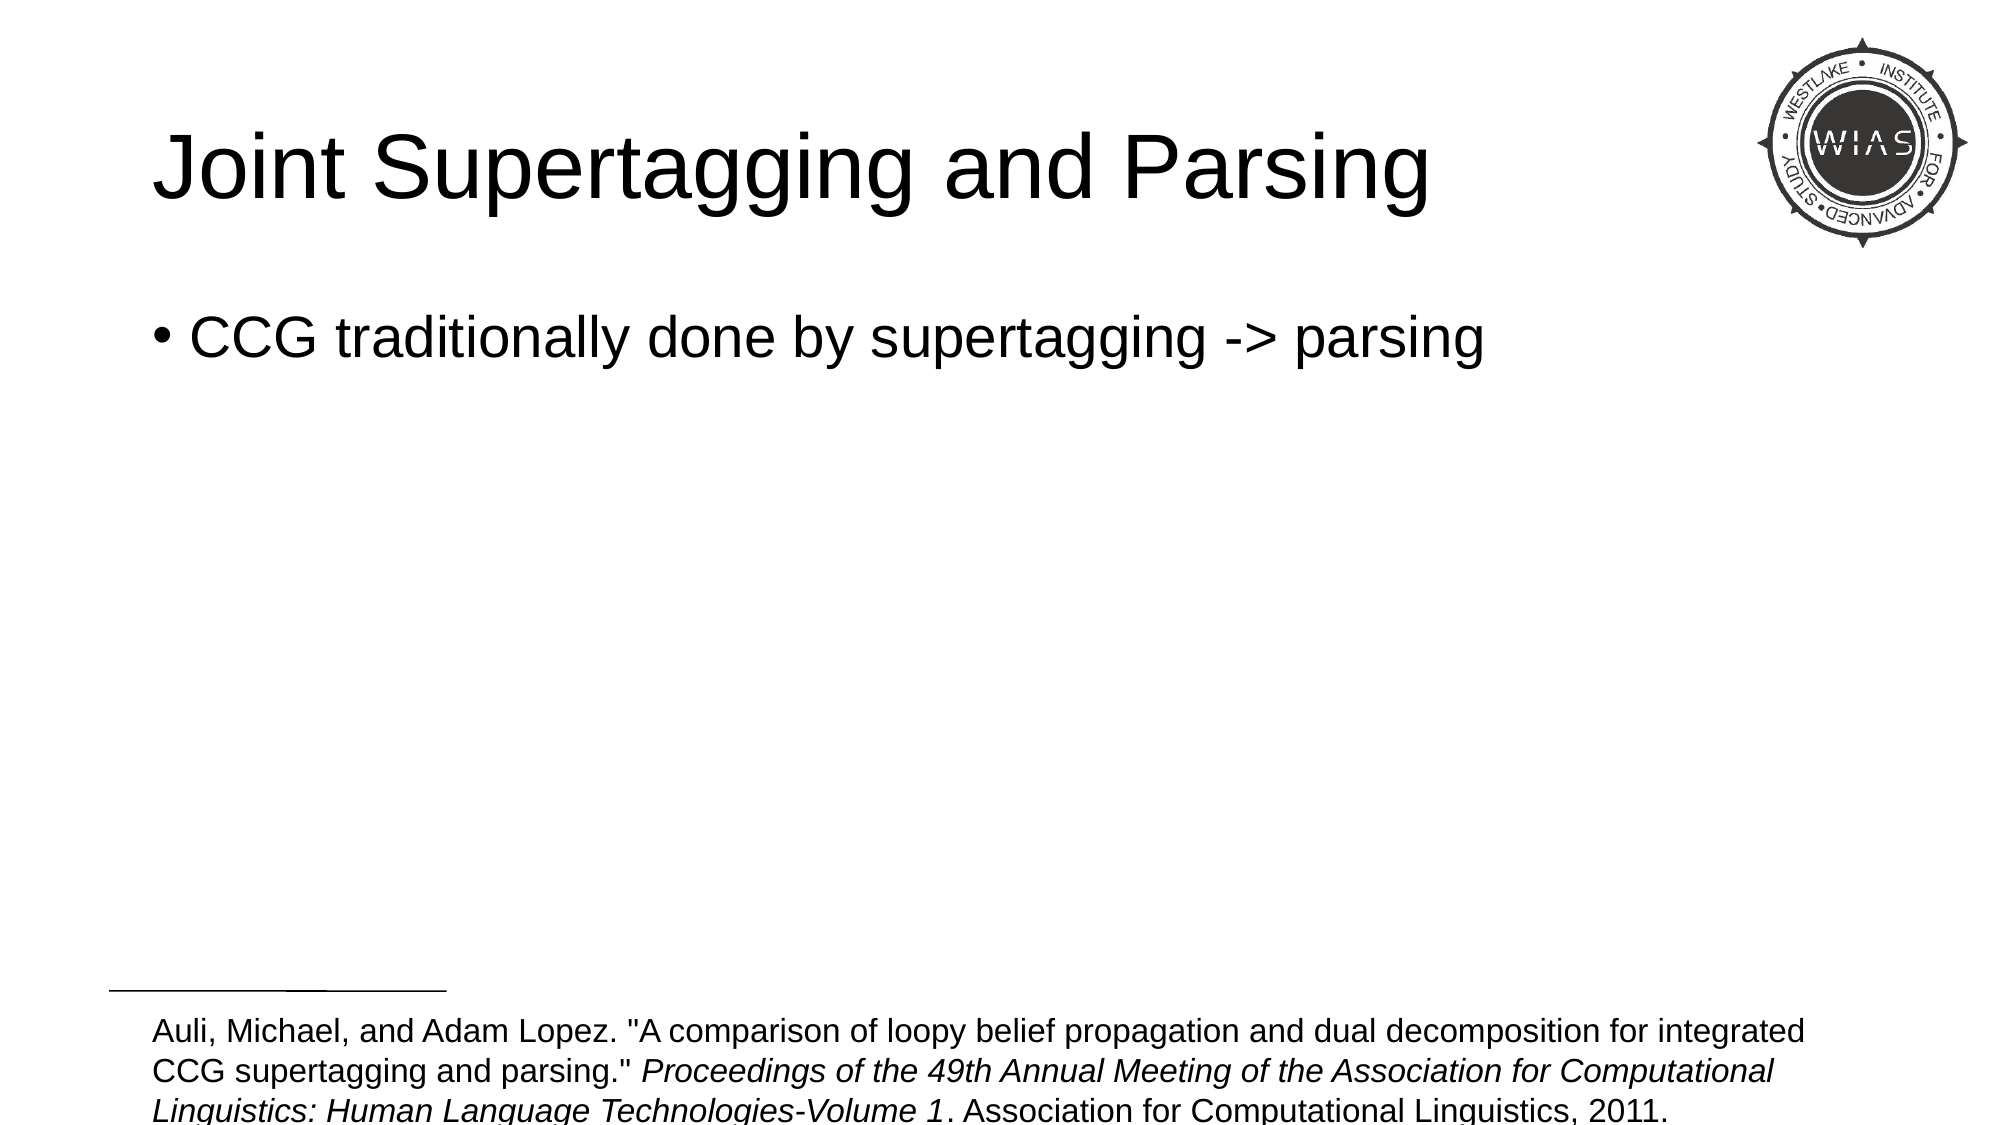

# Joint Supertagging and Parsing
CCG traditionally done by supertagging -> parsing

Auli, Michael, and Adam Lopez. "A comparison of loopy belief propagation and dual decomposition for integrated CCG supertagging and parsing." Proceedings of the 49th Annual Meeting of the Association for Computational Linguistics: Human Language Technologies-Volume 1. Association for Computational Linguistics, 2011.